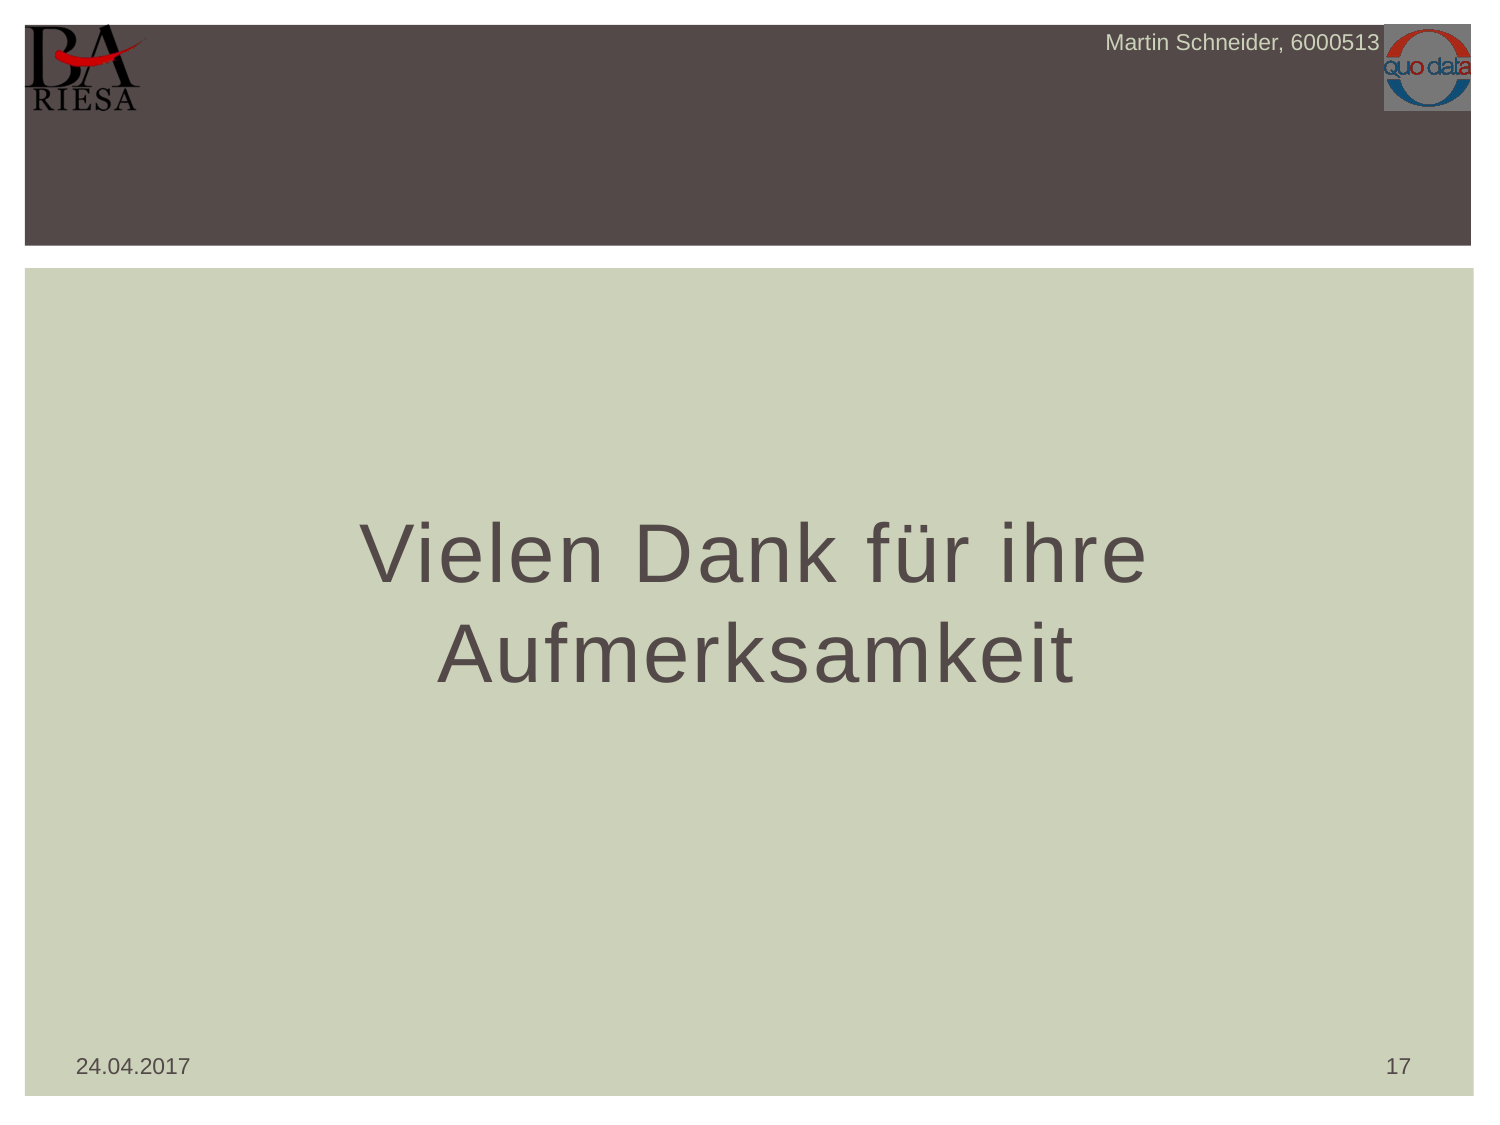

Martin Schneider, 6000513
Vielen Dank für ihre Aufmerksamkeit
17
24.04.2017